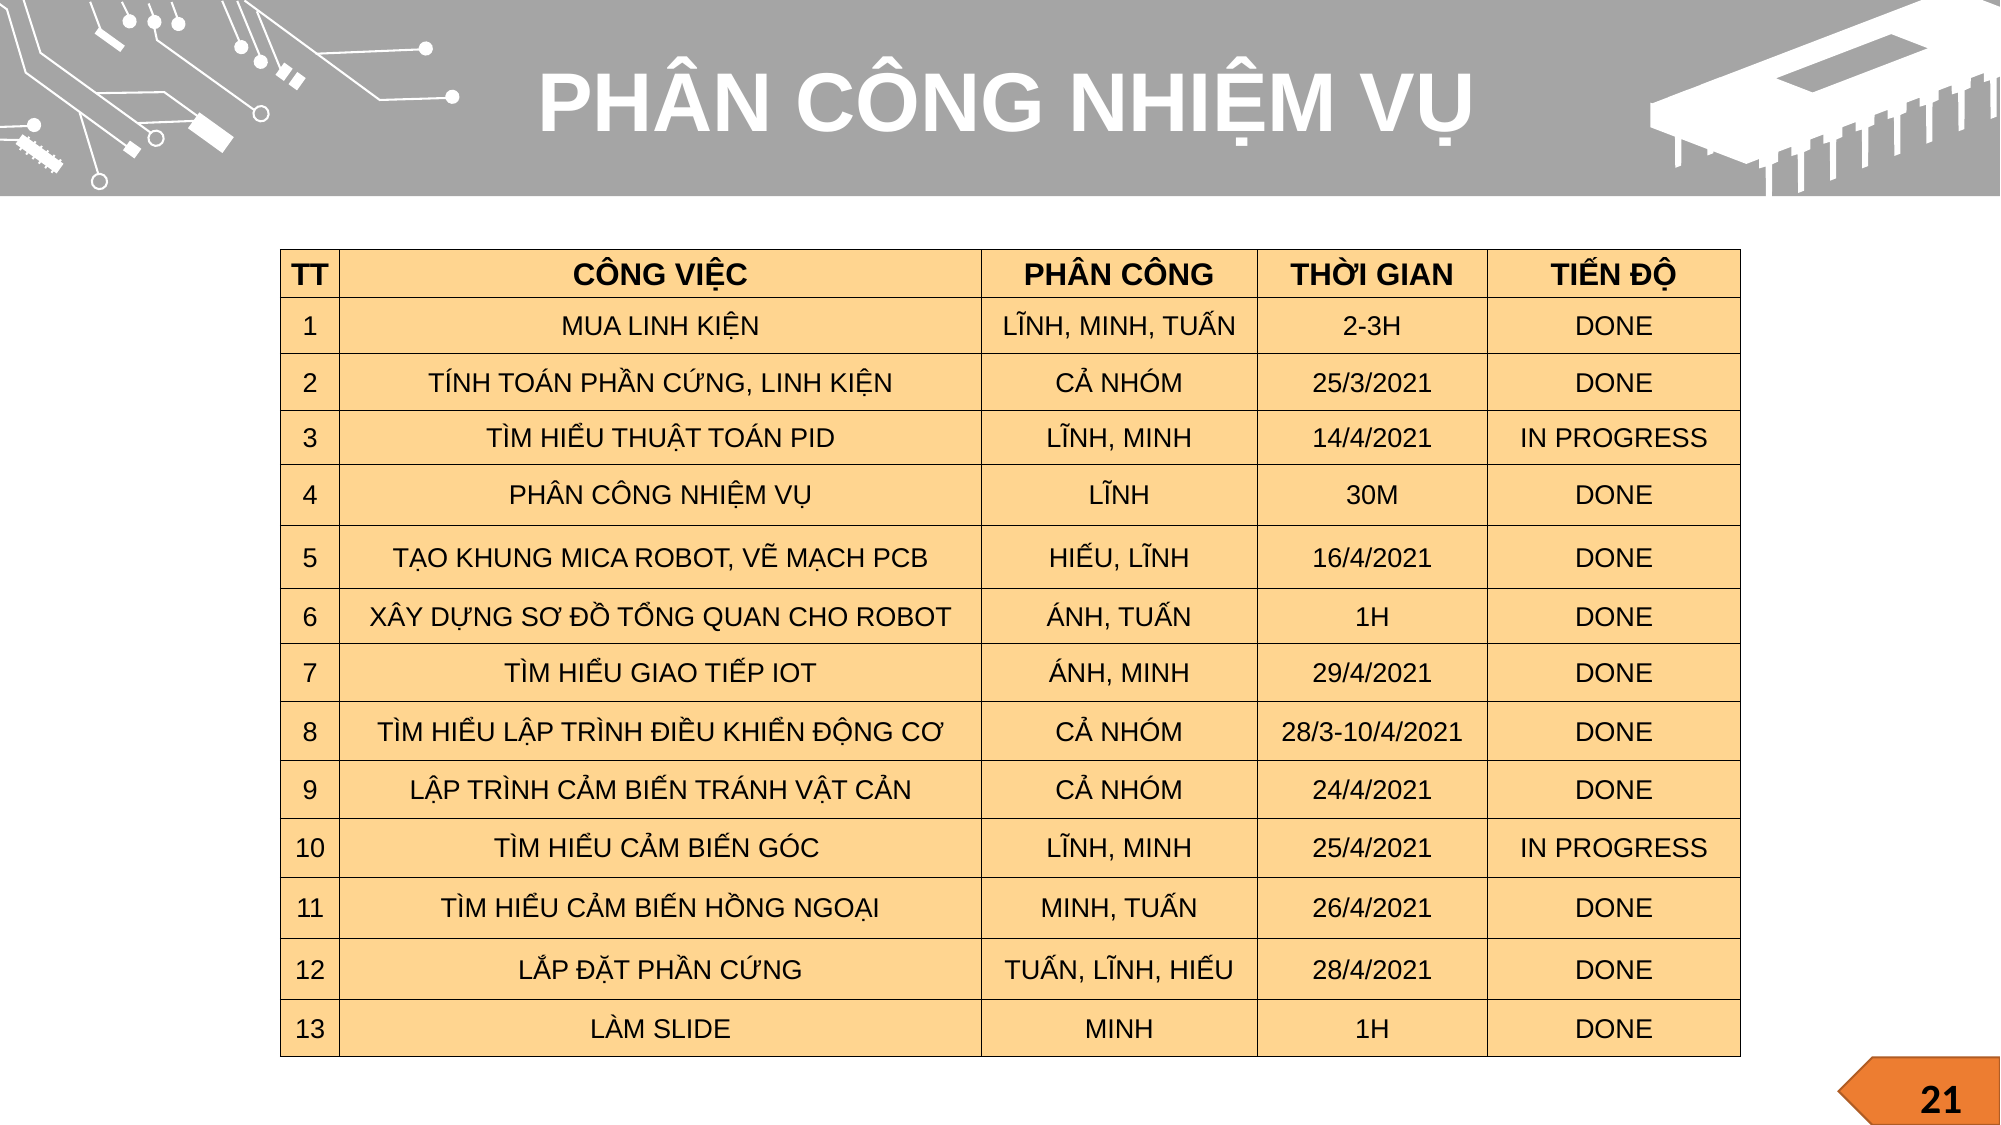

PHÂN CÔNG NHIỆM VỤ
| TT | CÔNG VIỆC | PHÂN CÔNG | THỜI GIAN | TIẾN ĐỘ |
| --- | --- | --- | --- | --- |
| 1 | MUA LINH KIỆN | LĨNH, MINH, TUẤN | 2-3H | DONE |
| 2 | TÍNH TOÁN PHẦN CỨNG, LINH KIỆN | CẢ NHÓM | 25/3/2021 | DONE |
| 3 | TÌM HIỂU THUẬT TOÁN PID | LĨNH, MINH | 14/4/2021 | IN PROGRESS |
| 4 | PHÂN CÔNG NHIỆM VỤ | LĨNH | 30M | DONE |
| 5 | TẠO KHUNG MICA ROBOT, VẼ MẠCH PCB | HIẾU, LĨNH | 16/4/2021 | DONE |
| 6 | XÂY DỰNG SƠ ĐỒ TỔNG QUAN CHO ROBOT | ÁNH, TUẤN | 1H | DONE |
| 7 | TÌM HIỂU GIAO TIẾP IOT | ÁNH, MINH | 29/4/2021 | DONE |
| 8 | TÌM HIỂU LẬP TRÌNH ĐIỀU KHIỂN ĐỘNG CƠ | CẢ NHÓM | 28/3-10/4/2021 | DONE |
| 9 | LẬP TRÌNH CẢM BIẾN TRÁNH VẬT CẢN | CẢ NHÓM | 24/4/2021 | DONE |
| 10 | TÌM HIỂU CẢM BIẾN GÓC | LĨNH, MINH | 25/4/2021 | IN PROGRESS |
| 11 | TÌM HIỂU CẢM BIẾN HỒNG NGOẠI | MINH, TUẤN | 26/4/2021 | DONE |
| 12 | LẮP ĐẶT PHẦN CỨNG | TUẤN, LĨNH, HIẾU | 28/4/2021 | DONE |
| 13 | LÀM SLIDE | MINH | 1H | DONE |

21